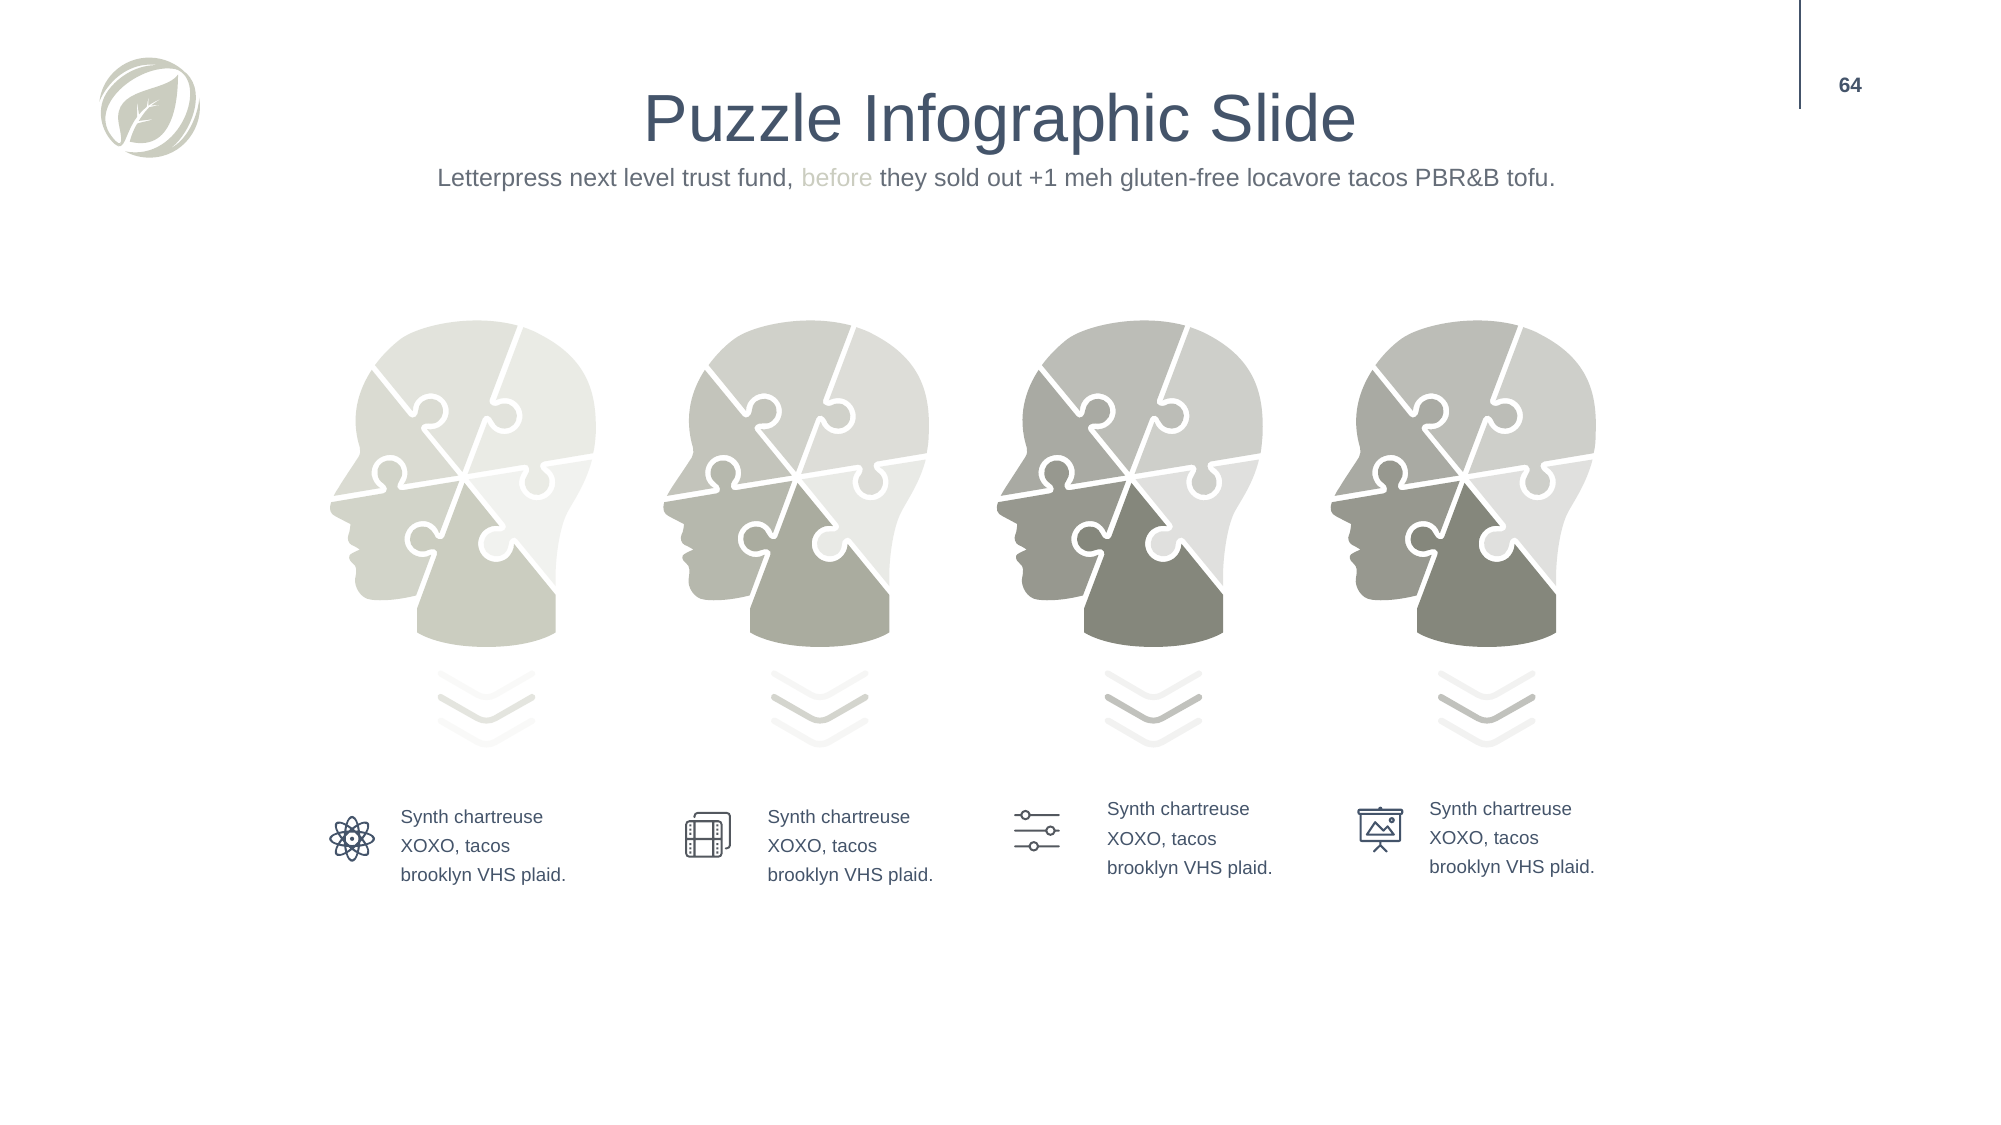

Puzzle Infographic Slide
Letterpress next level trust fund, before they sold out +1 meh gluten-free locavore tacos PBR&B tofu.

Synth chartreuse XOXO, tacos brooklyn VHS plaid.

Synth chartreuse XOXO, tacos brooklyn VHS plaid.

Synth chartreuse XOXO, tacos brooklyn VHS plaid.

Synth chartreuse XOXO, tacos brooklyn VHS plaid.